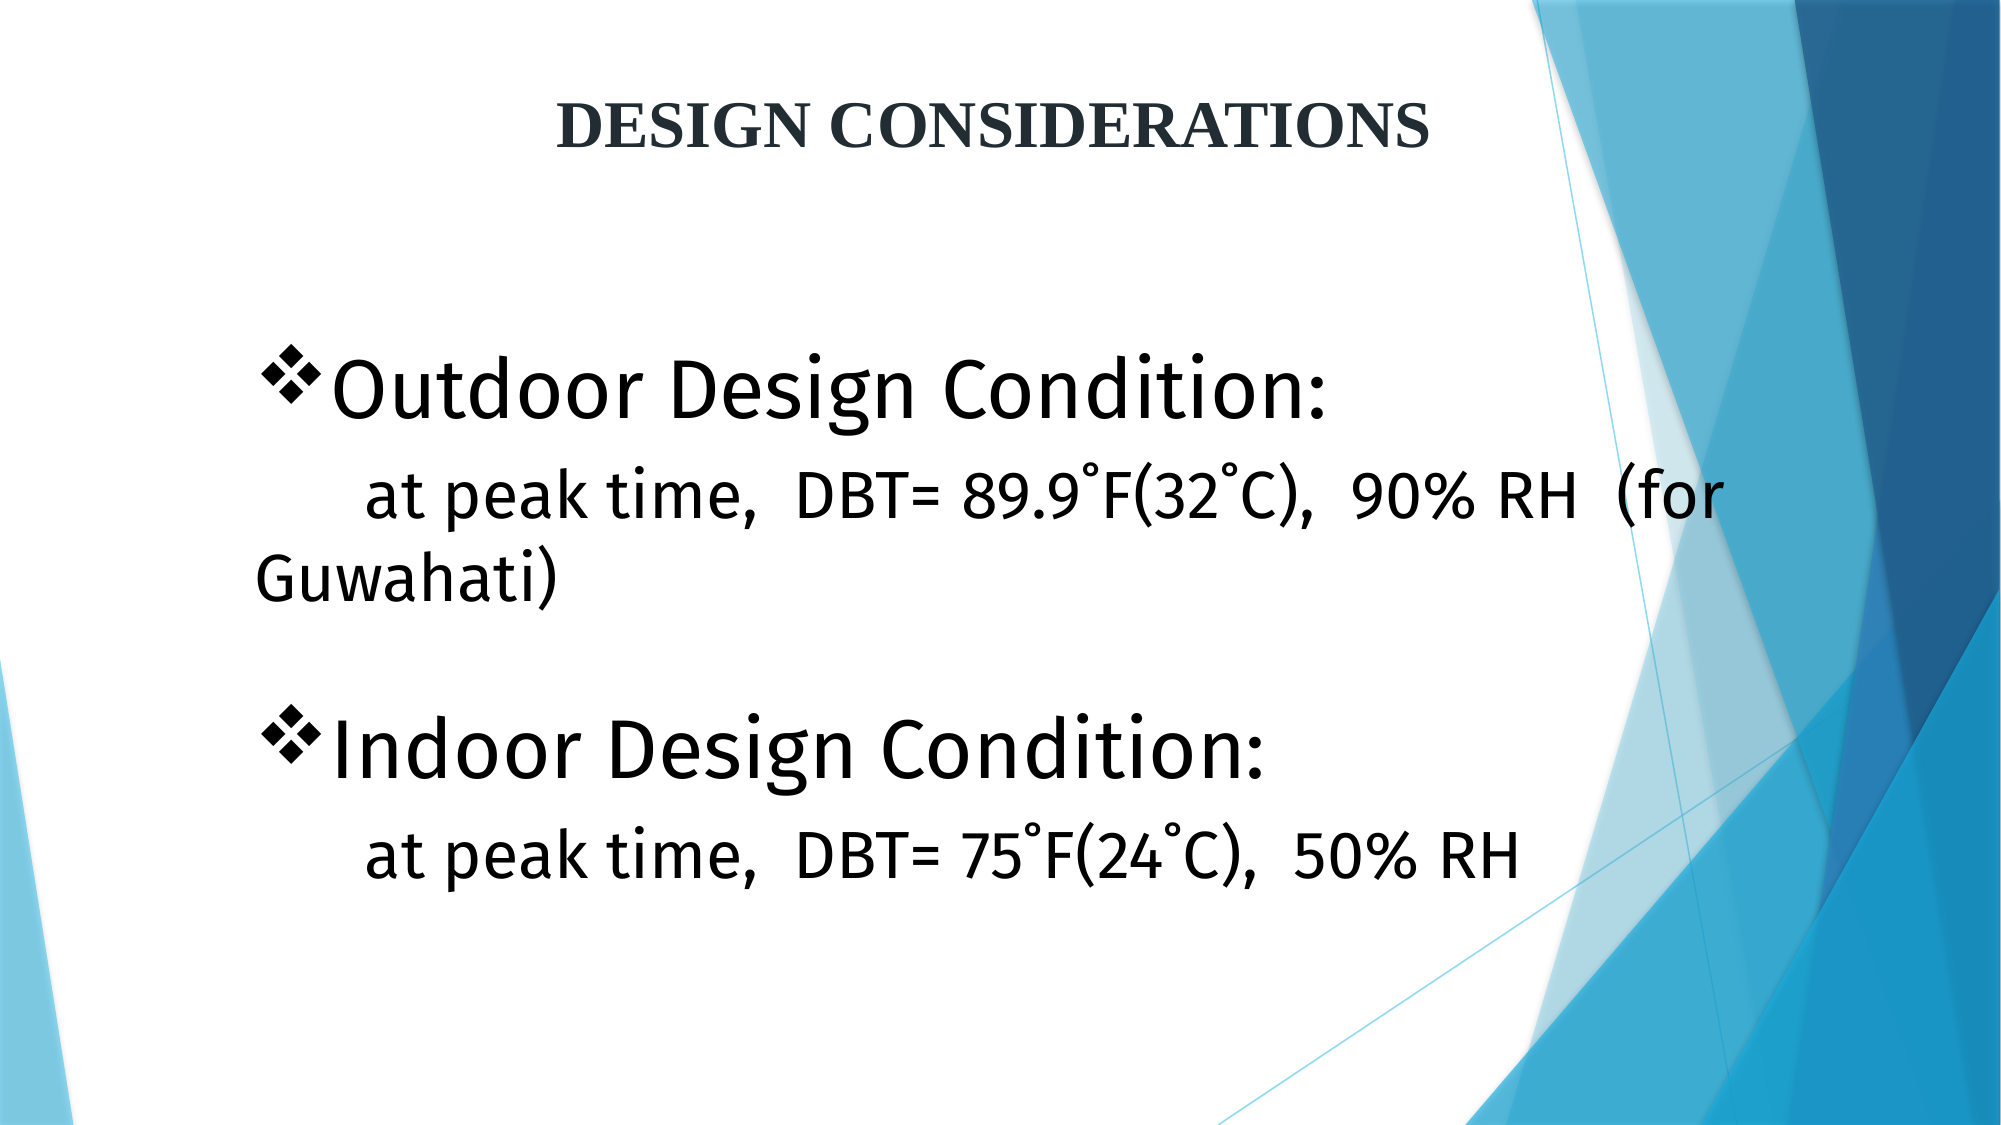

DESIGN CONSIDERATIONS
Outdoor Design Condition:
     at peak time,  DBT= 89.9˚F(32˚C),  90% RH  (for Guwahati)

Indoor Design Condition:
     at peak time,  DBT= 75˚F(24˚C),  50% RH